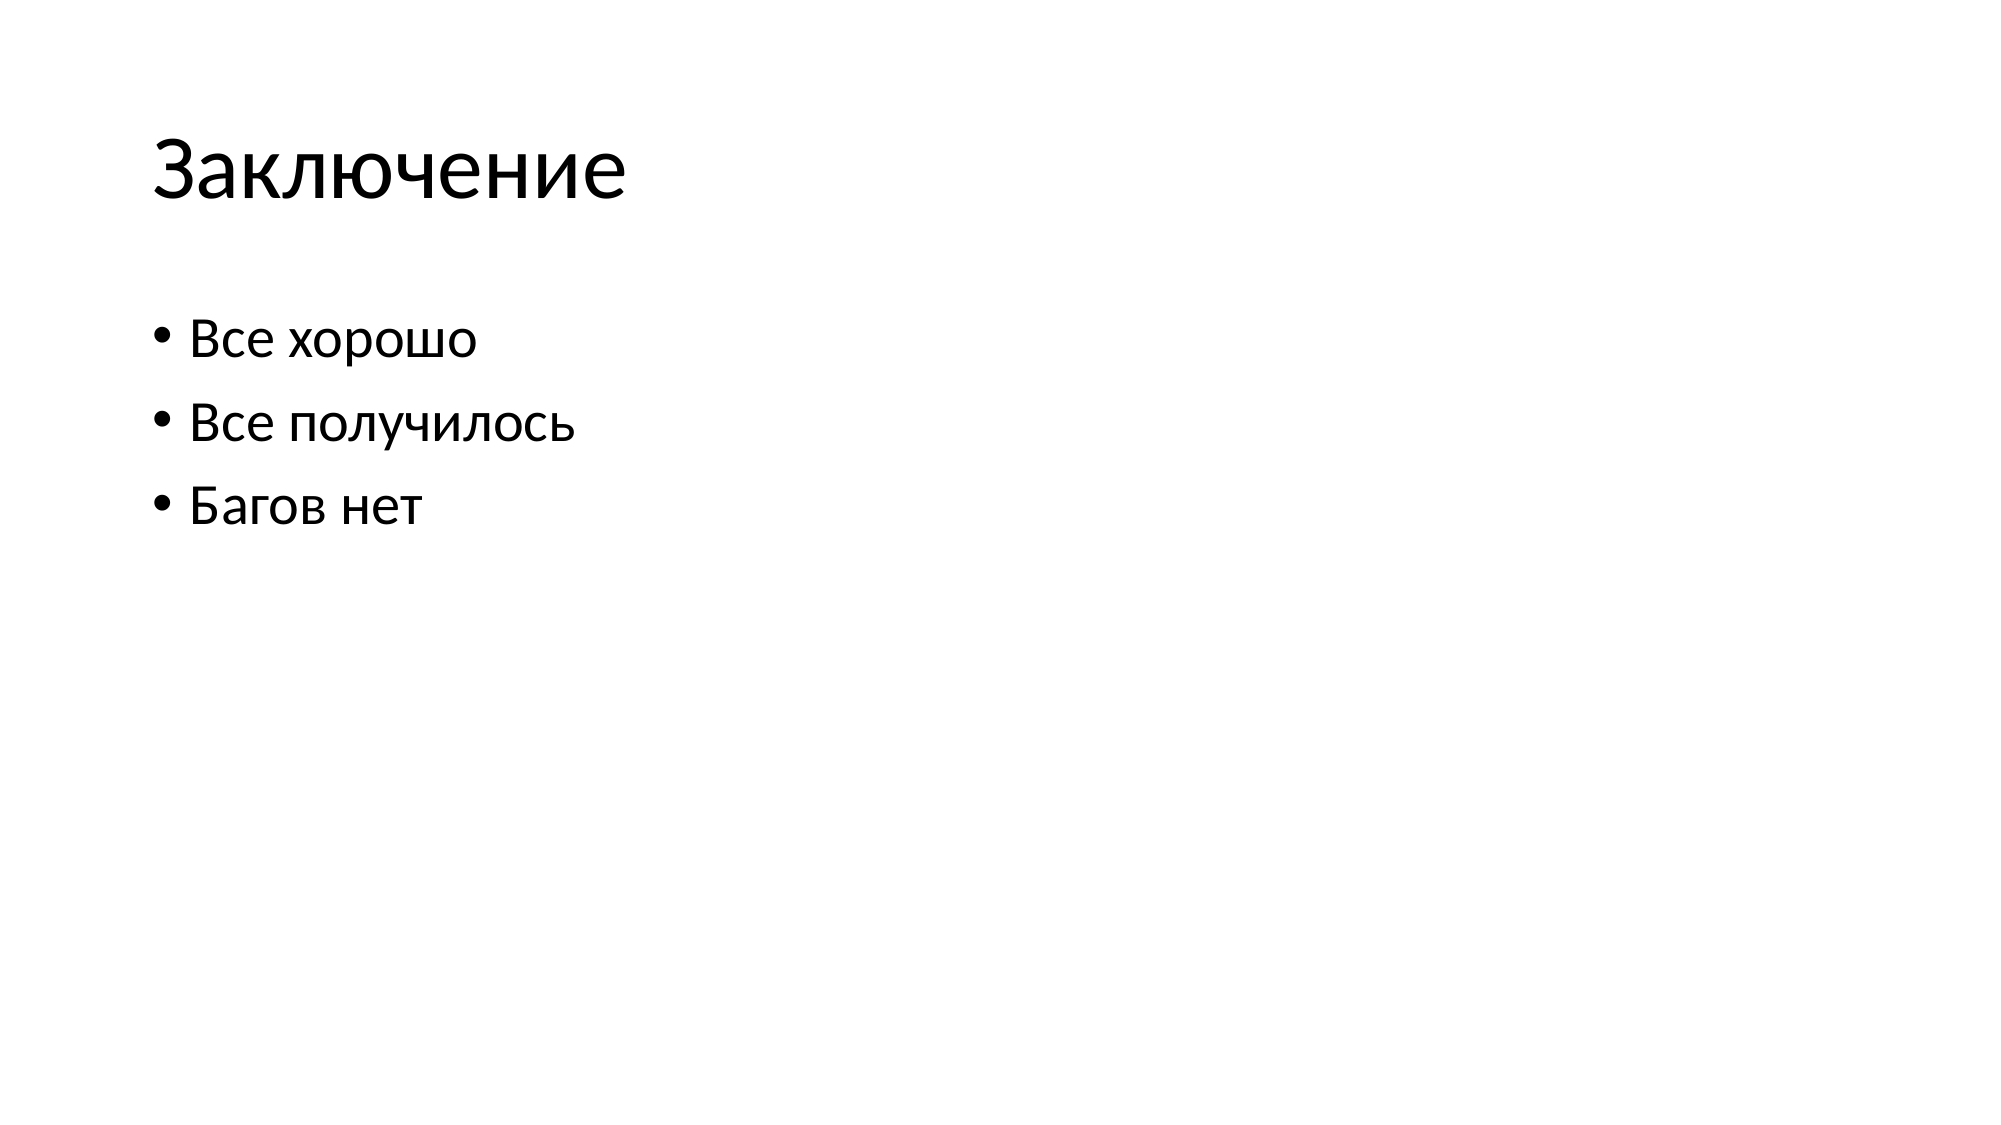

# Заключение
Все хорошо
Все получилось
Багов нет